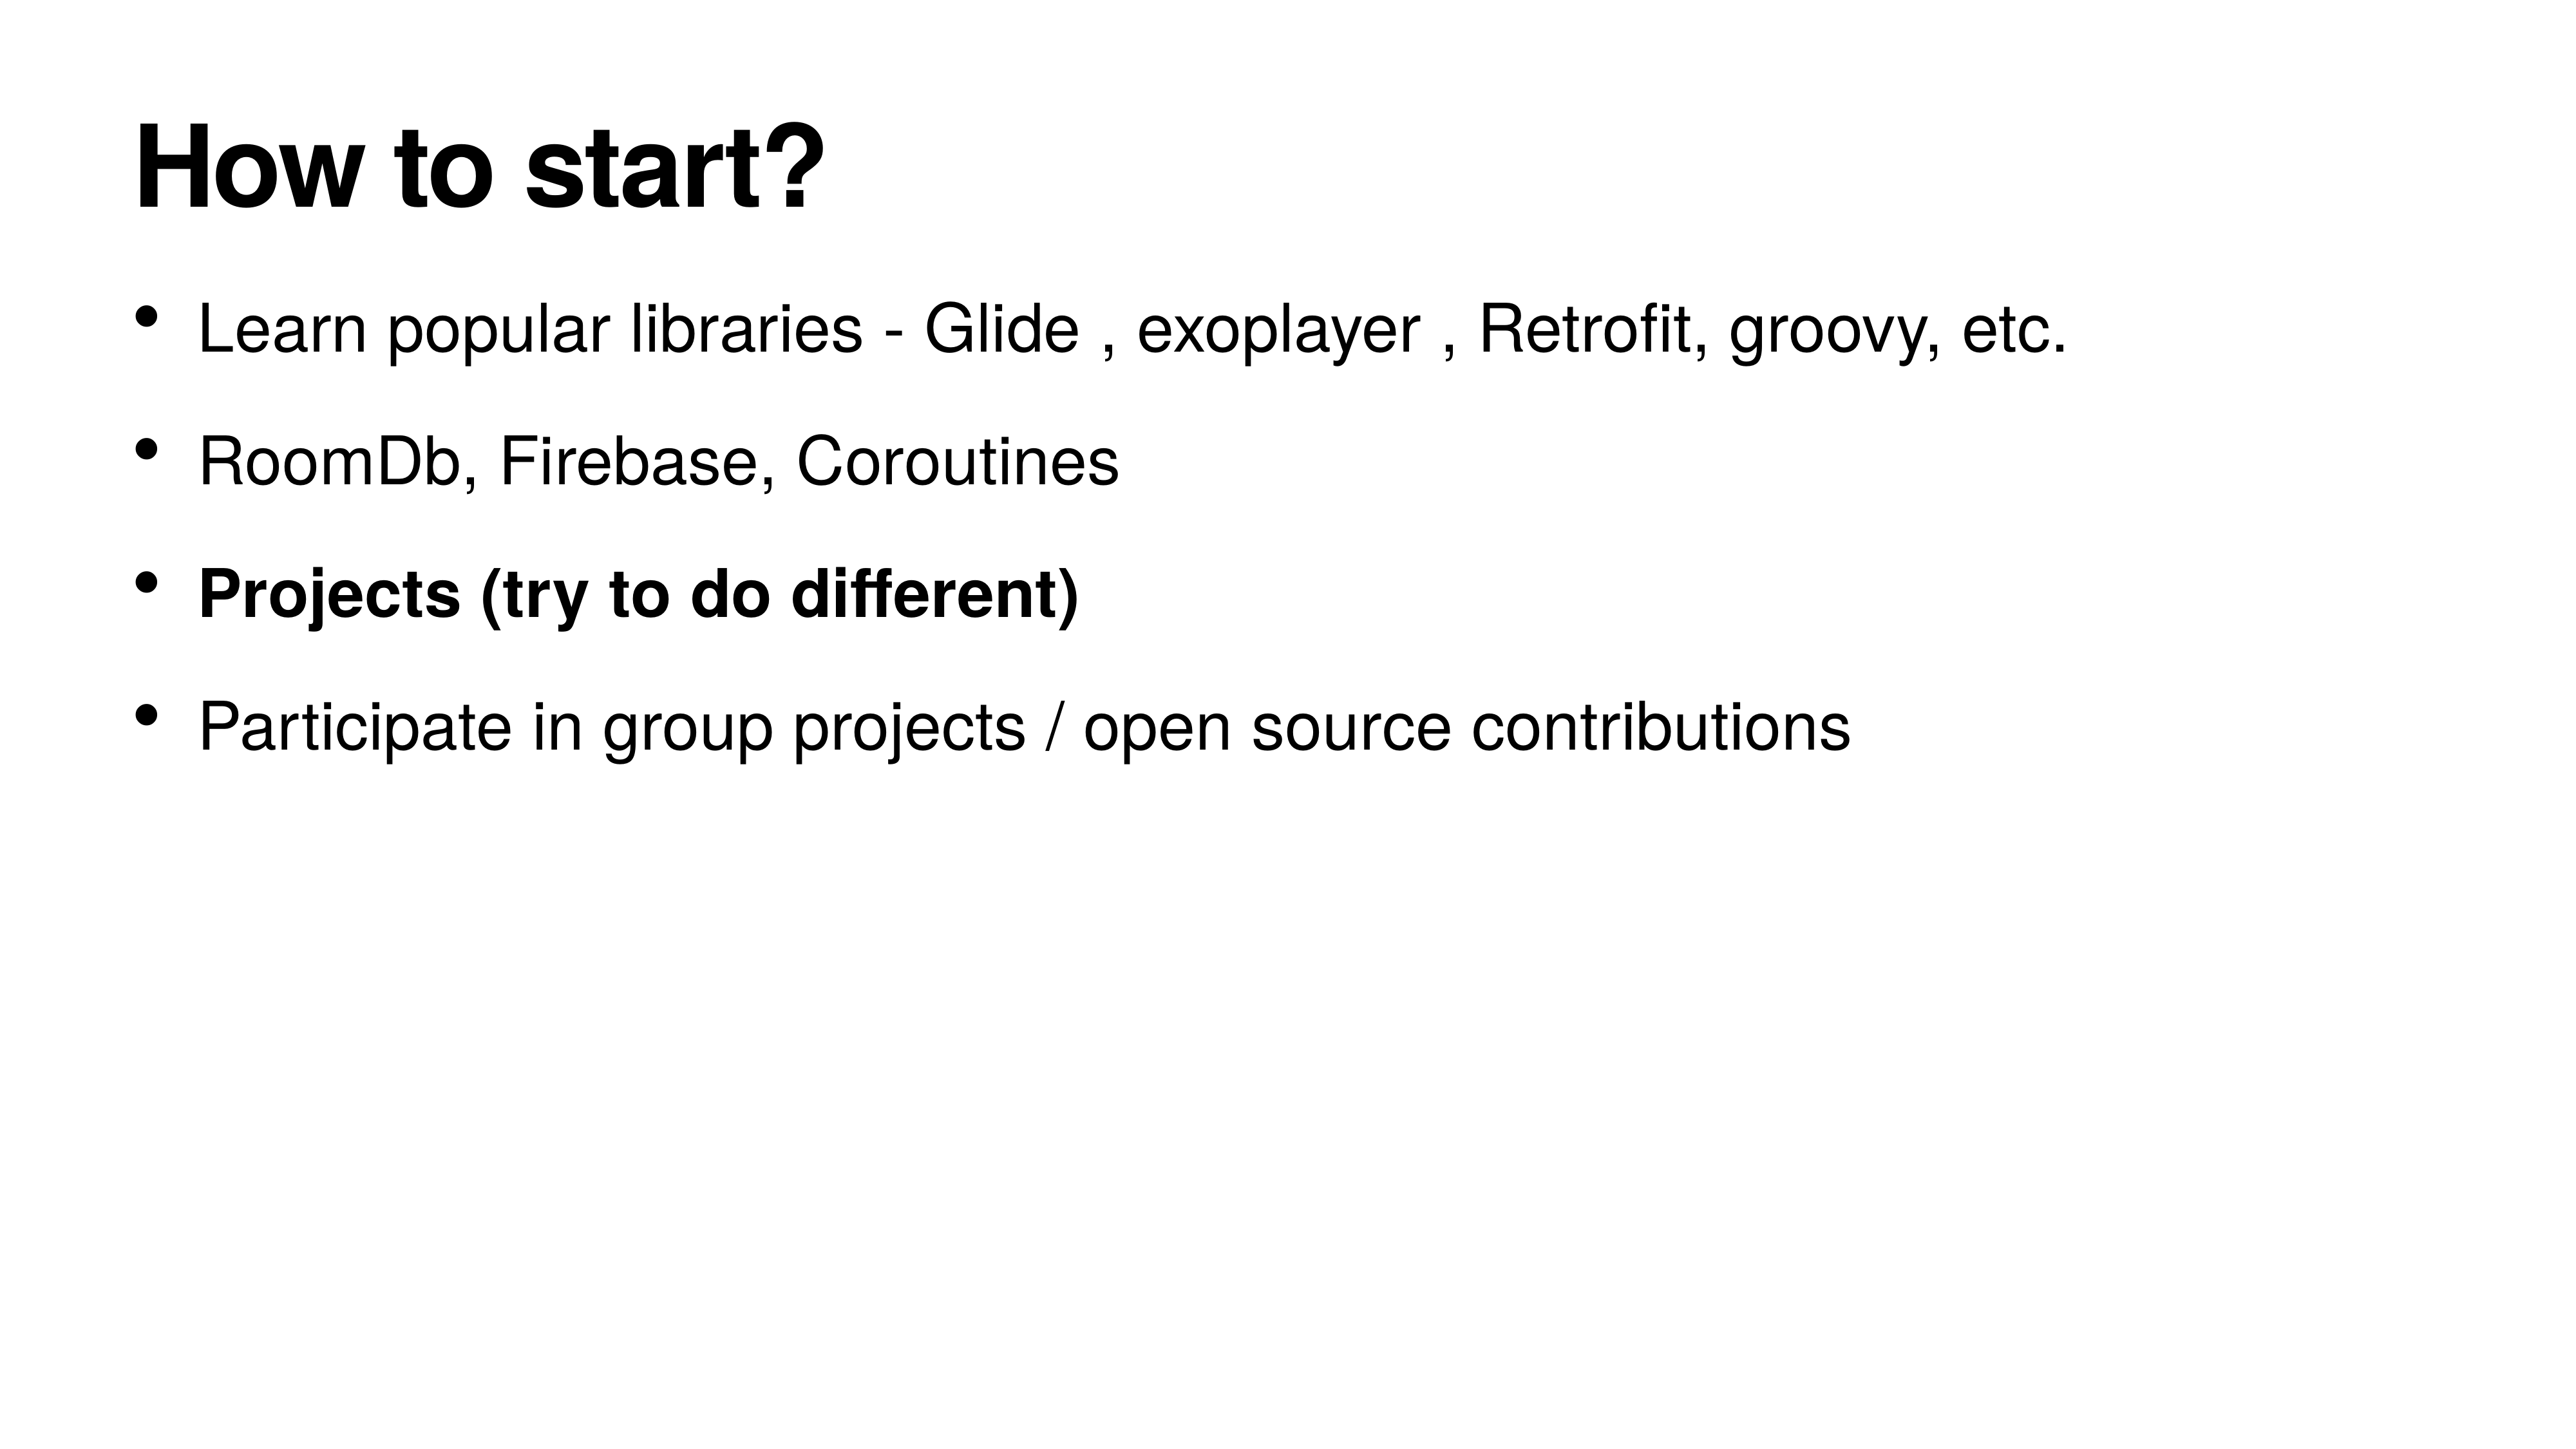

# How to start?
Learn popular libraries - Glide , exoplayer , Retrofit, groovy, etc.
RoomDb, Firebase, Coroutines
Projects (try to do different)
Participate in group projects / open source contributions